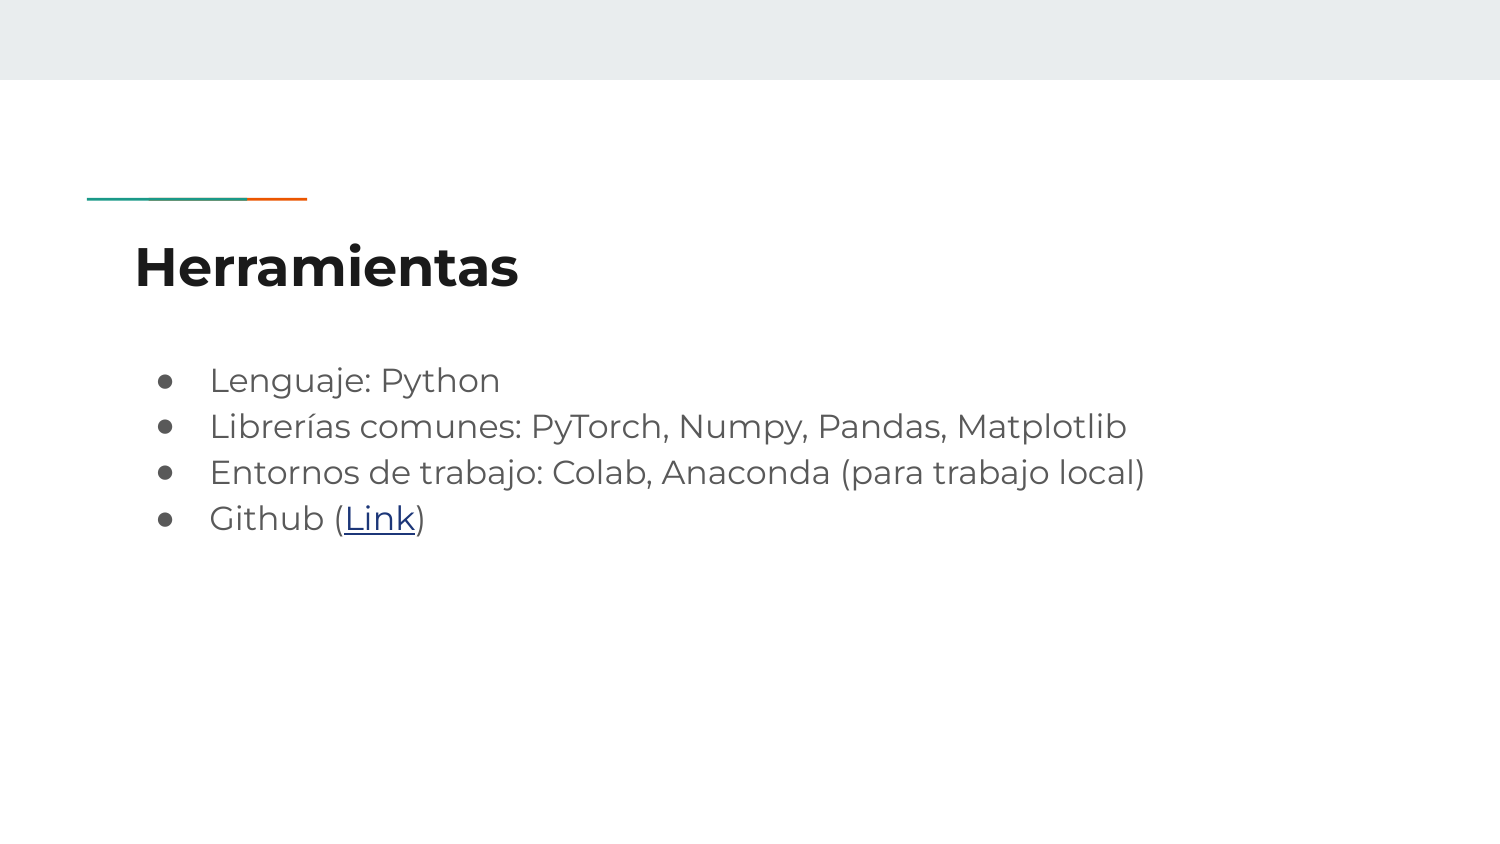

# Herramientas
Lenguaje: Python
Librerías comunes: PyTorch, Numpy, Pandas, Matplotlib
Entornos de trabajo: Colab, Anaconda (para trabajo local)
Github (Link)